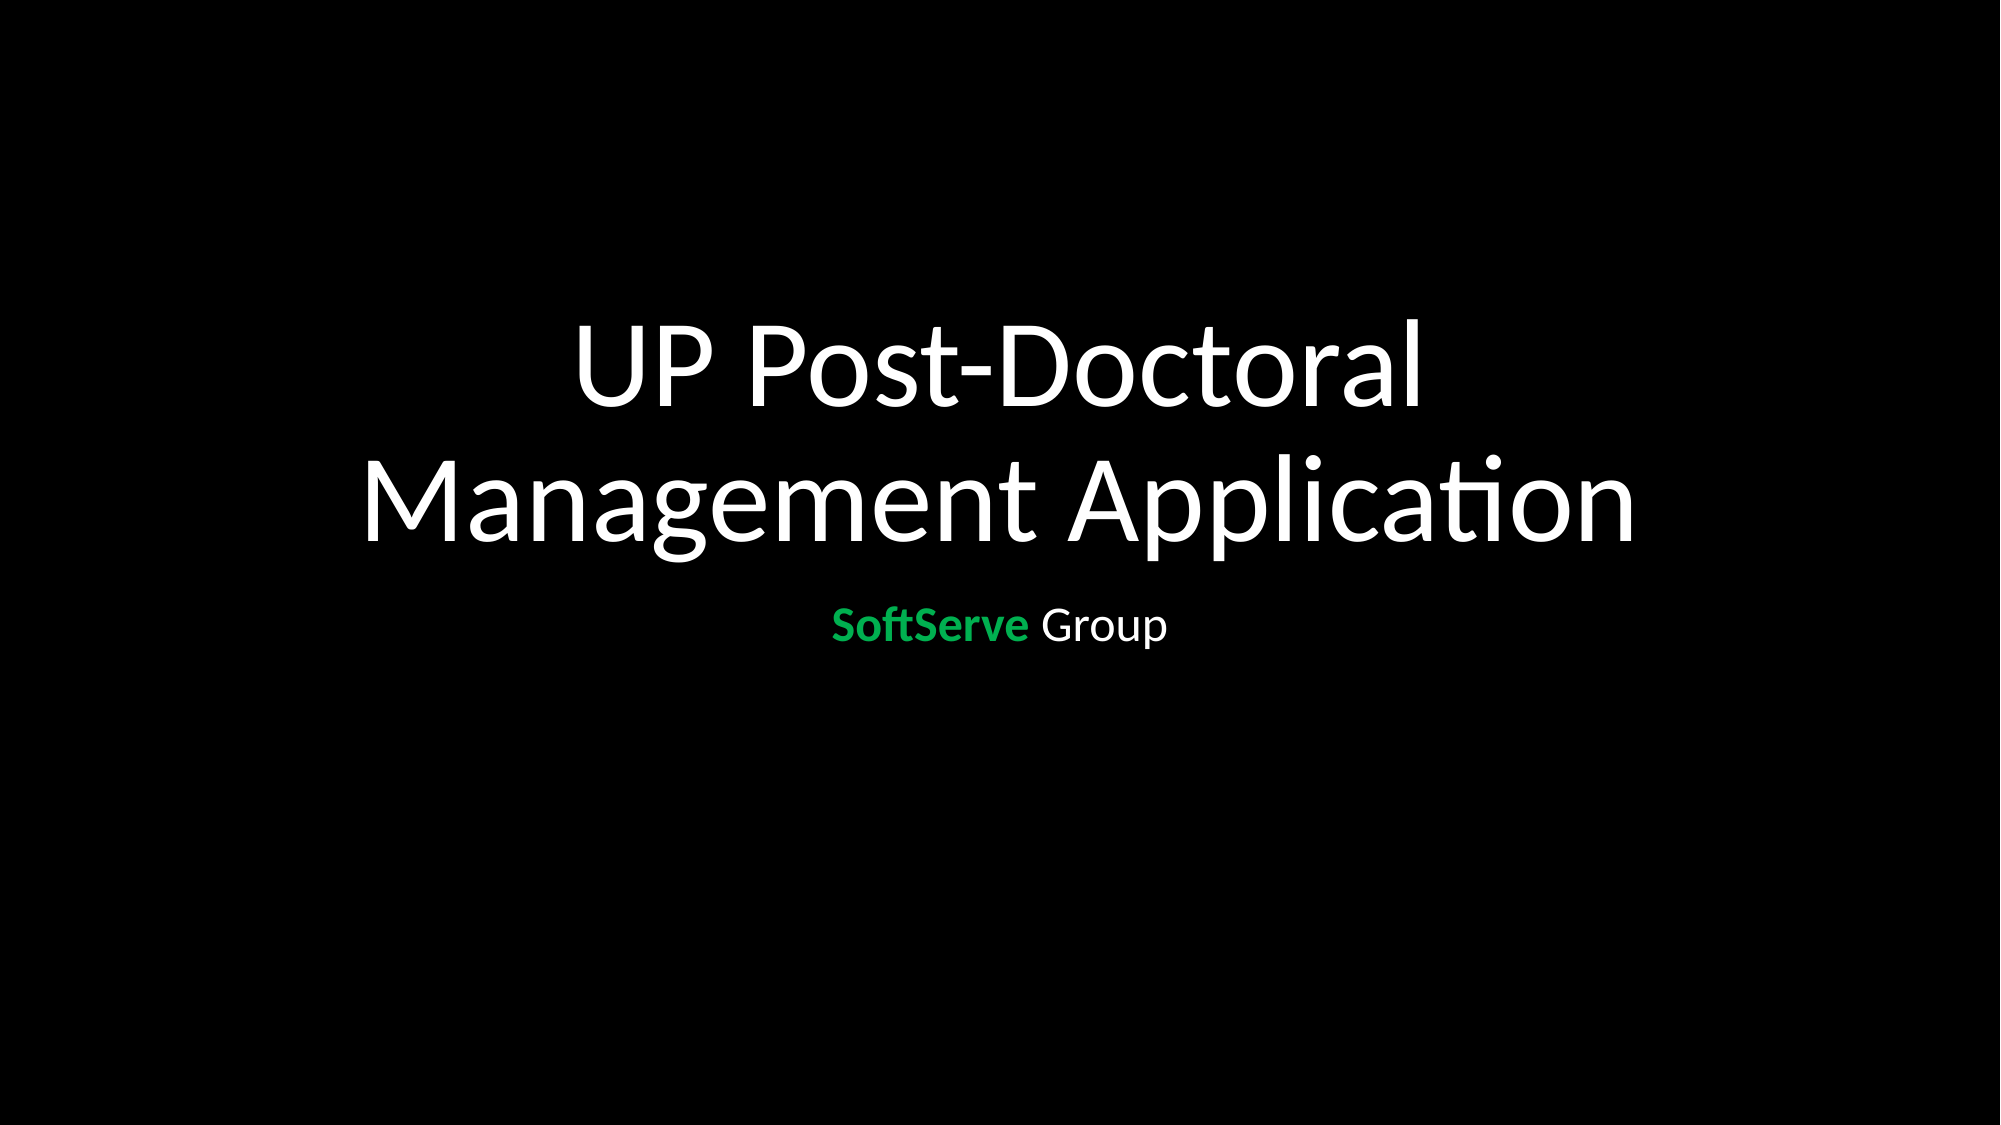

# UP Post-Doctoral Management Application
SoftServe Group